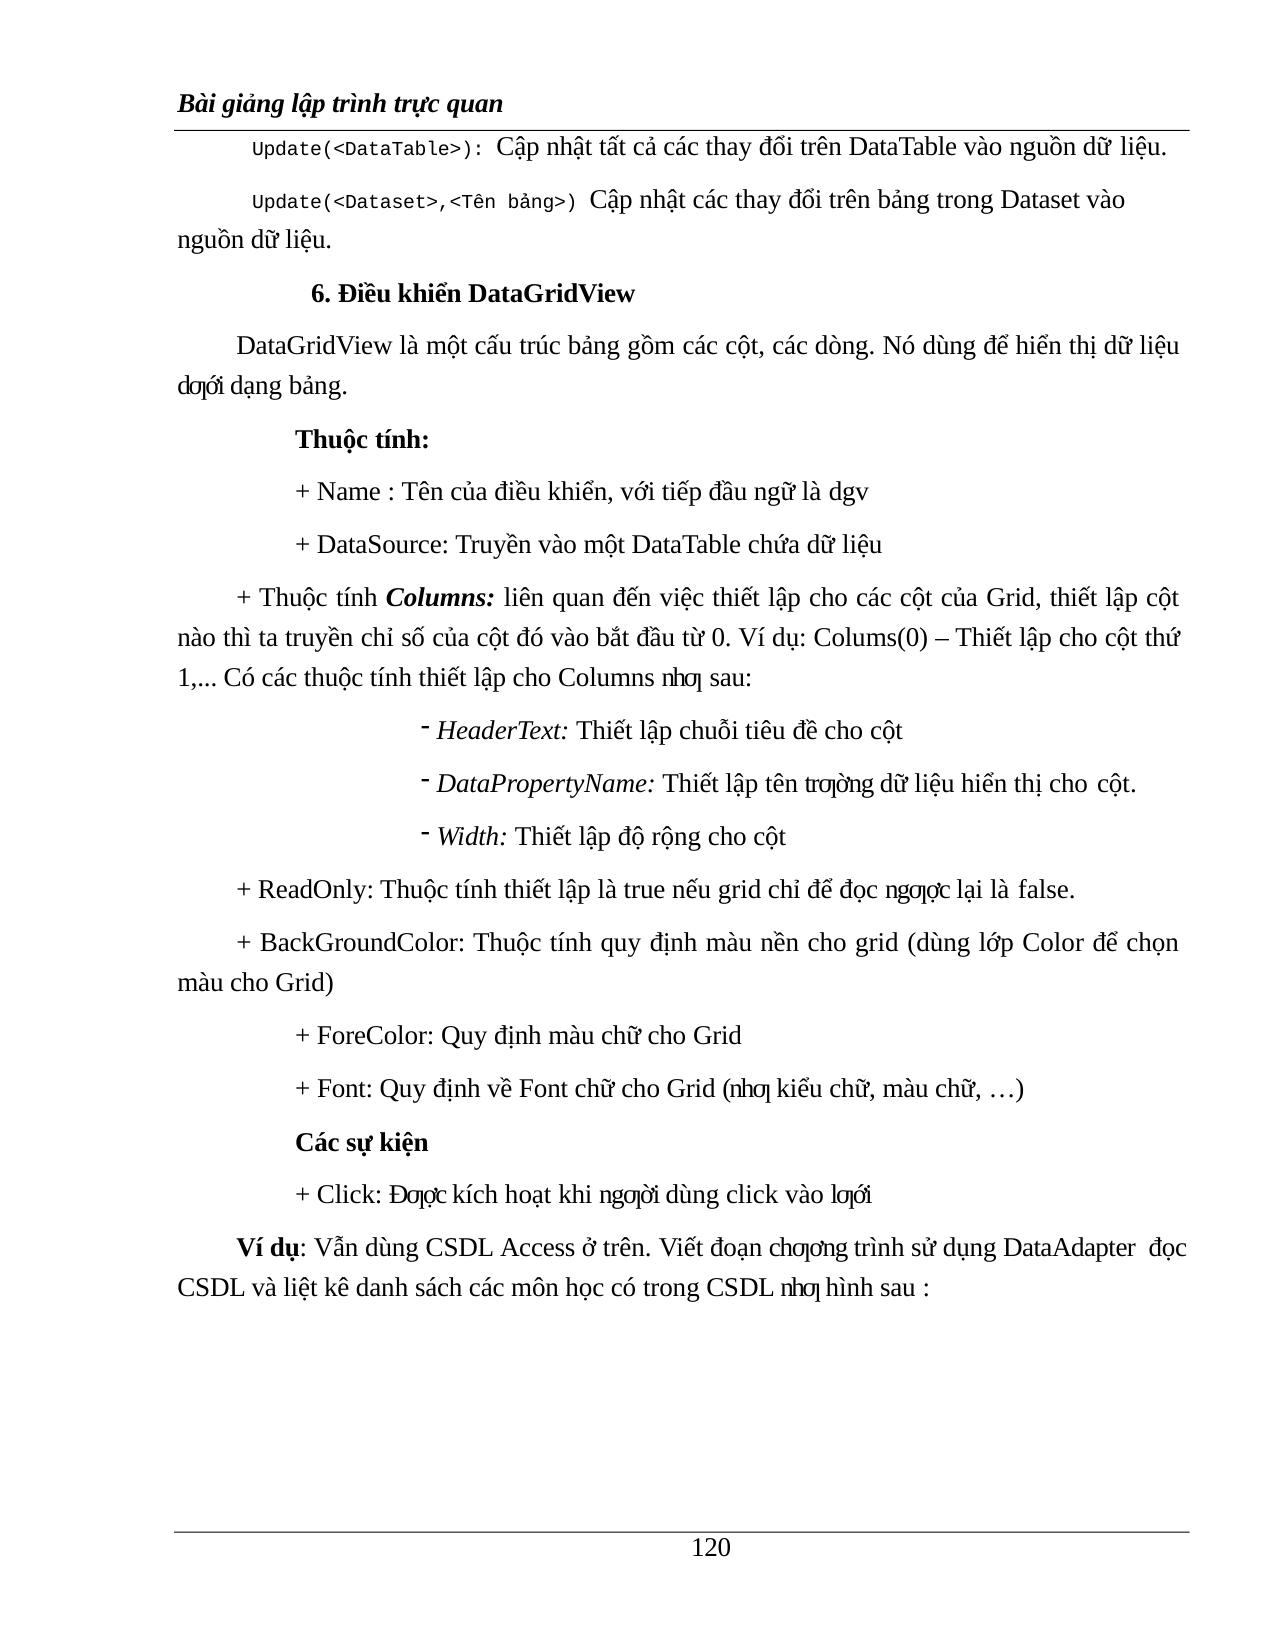

Bài giảng lập trình trực quan
Update(<DataTable>): Cập nhật tất cả các thay đổi trên DataTable vào nguồn dữ liệu.
Update(<Dataset>,<Tên bảng>) Cập nhật các thay đổi trên bảng trong Dataset vào  nguồn dữ liệu.
6. Điều khiển DataGridView
DataGridView là một cấu trúc bảng gồm các cột, các dòng. Nó dùng để hiển thị dữ liệu  dƣới dạng bảng.
Thuộc tính:
+ Name : Tên của điều khiển, với tiếp đầu ngữ là dgv
+ DataSource: Truyền vào một DataTable chứa dữ liệu
+ Thuộc tính Columns: liên quan đến việc thiết lập cho các cột của Grid, thiết lập cột  nào thì ta truyền chỉ số của cột đó vào bắt đầu từ 0. Ví dụ: Colums(0) – Thiết lập cho cột thứ  1,... Có các thuộc tính thiết lập cho Columns nhƣ sau:
HeaderText: Thiết lập chuỗi tiêu đề cho cột
DataPropertyName: Thiết lập tên trƣờng dữ liệu hiển thị cho cột.
Width: Thiết lập độ rộng cho cột
+ ReadOnly: Thuộc tính thiết lập là true nếu grid chỉ để đọc ngƣợc lại là false.
+ BackGroundColor: Thuộc tính quy định màu nền cho grid (dùng lớp Color để chọn  màu cho Grid)
+ ForeColor: Quy định màu chữ cho Grid
+ Font: Quy định về Font chữ cho Grid (nhƣ kiểu chữ, màu chữ, …)
Các sự kiện
+ Click: Đƣợc kích hoạt khi ngƣời dùng click vào lƣới
Ví dụ: Vẫn dùng CSDL Access ở trên. Viết đoạn chƣơng trình sử dụng DataAdapter  đọc CSDL và liệt kê danh sách các môn học có trong CSDL nhƣ hình sau :
120